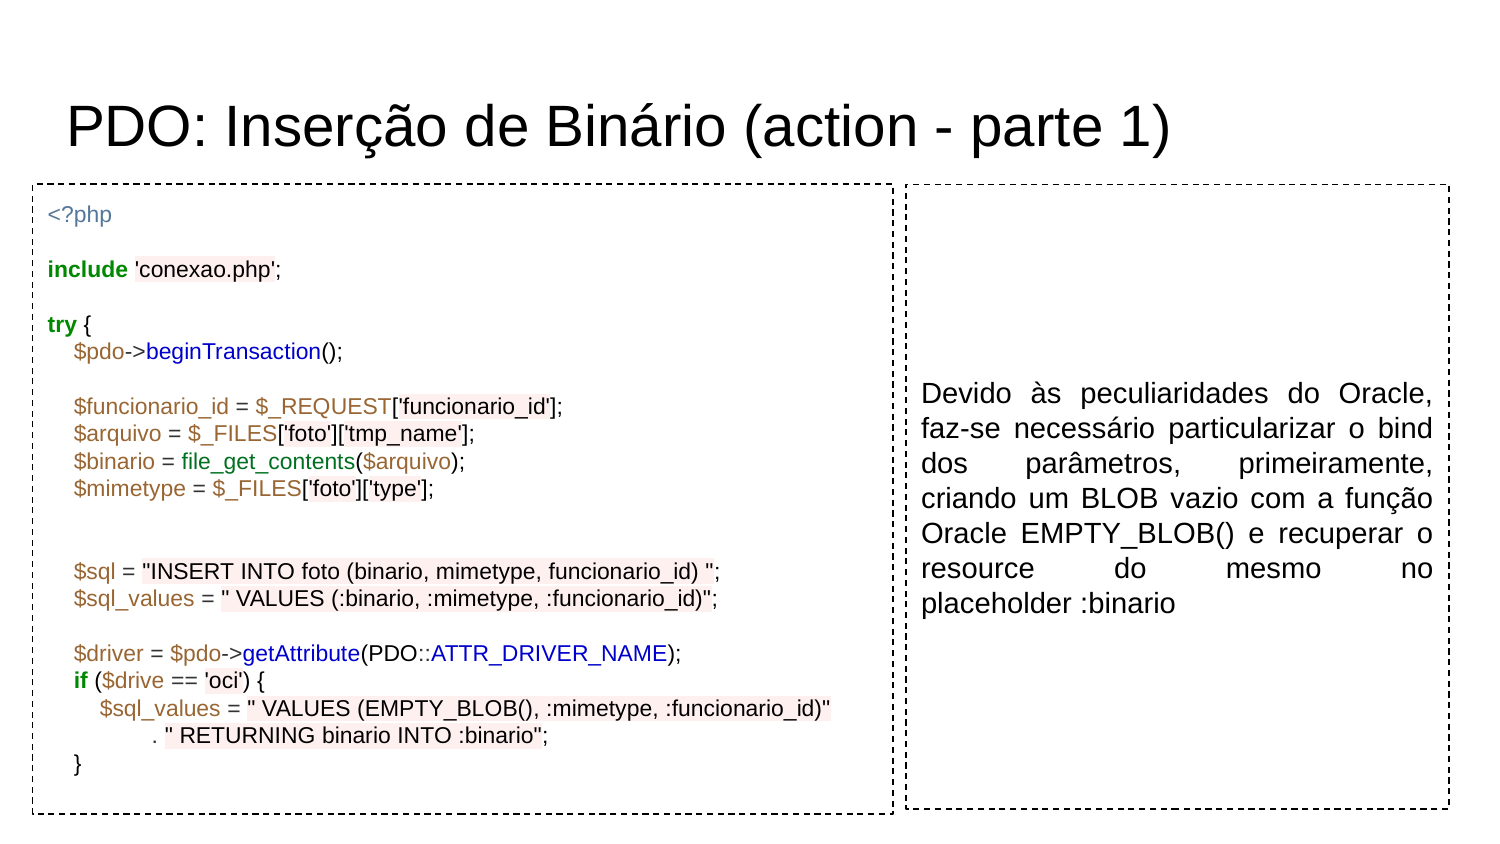

# PDO: Inserção de Binário (action - parte 1)

<?php

include 'conexao.php';

try {
    $pdo->beginTransaction();

    $funcionario_id = $_REQUEST['funcionario_id'];
    $arquivo = $_FILES['foto']['tmp_name'];
    $binario = file_get_contents($arquivo);
    $mimetype = $_FILES['foto']['type'];

    $sql = "INSERT INTO foto (binario, mimetype, funcionario_id) ";
    $sql_values = " VALUES (:binario, :mimetype, :funcionario_id)";

    $driver = $pdo->getAttribute(PDO::ATTR_DRIVER_NAME);
    if ($drive == 'oci') {
        $sql_values = " VALUES (EMPTY_BLOB(), :mimetype, :funcionario_id)"
                . " RETURNING binario INTO :binario";
    }

Devido às peculiaridades do Oracle, faz-se necessário particularizar o bind dos parâmetros, primeiramente, criando um BLOB vazio com a função Oracle EMPTY_BLOB() e recuperar o resource do mesmo no placeholder :binario